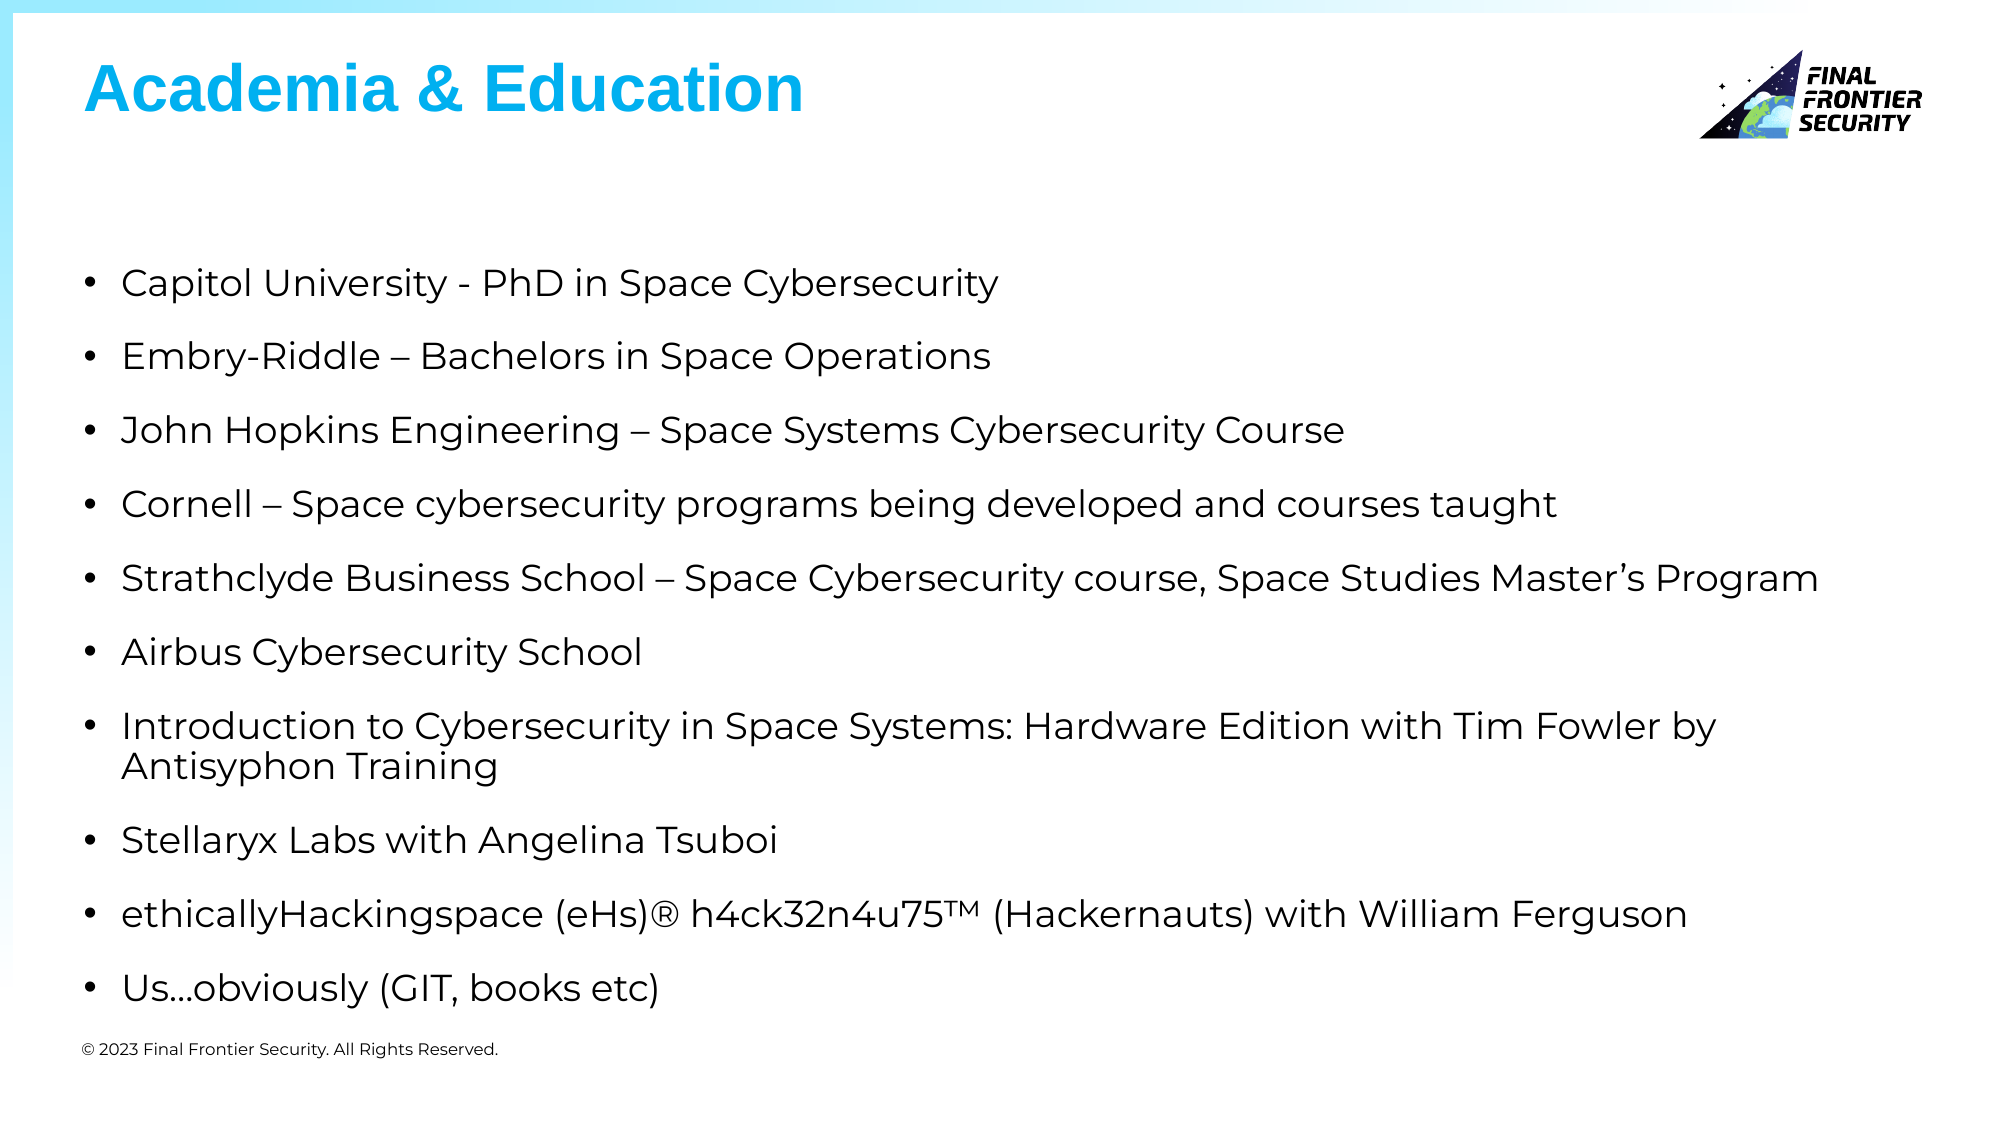

# Academia & Education
Capitol University - PhD in Space Cybersecurity
Embry-Riddle – Bachelors in Space Operations
John Hopkins Engineering – Space Systems Cybersecurity Course
Cornell – Space cybersecurity programs being developed and courses taught
Strathclyde Business School – Space Cybersecurity course, Space Studies Master’s Program
Airbus Cybersecurity School
Introduction to Cybersecurity in Space Systems: Hardware Edition with Tim Fowler by Antisyphon Training
Stellaryx Labs with Angelina Tsuboi
ethicallyHackingspace (eHs)® h4ck32n4u75™ (Hackernauts) with William Ferguson
Us…obviously (GIT, books etc)